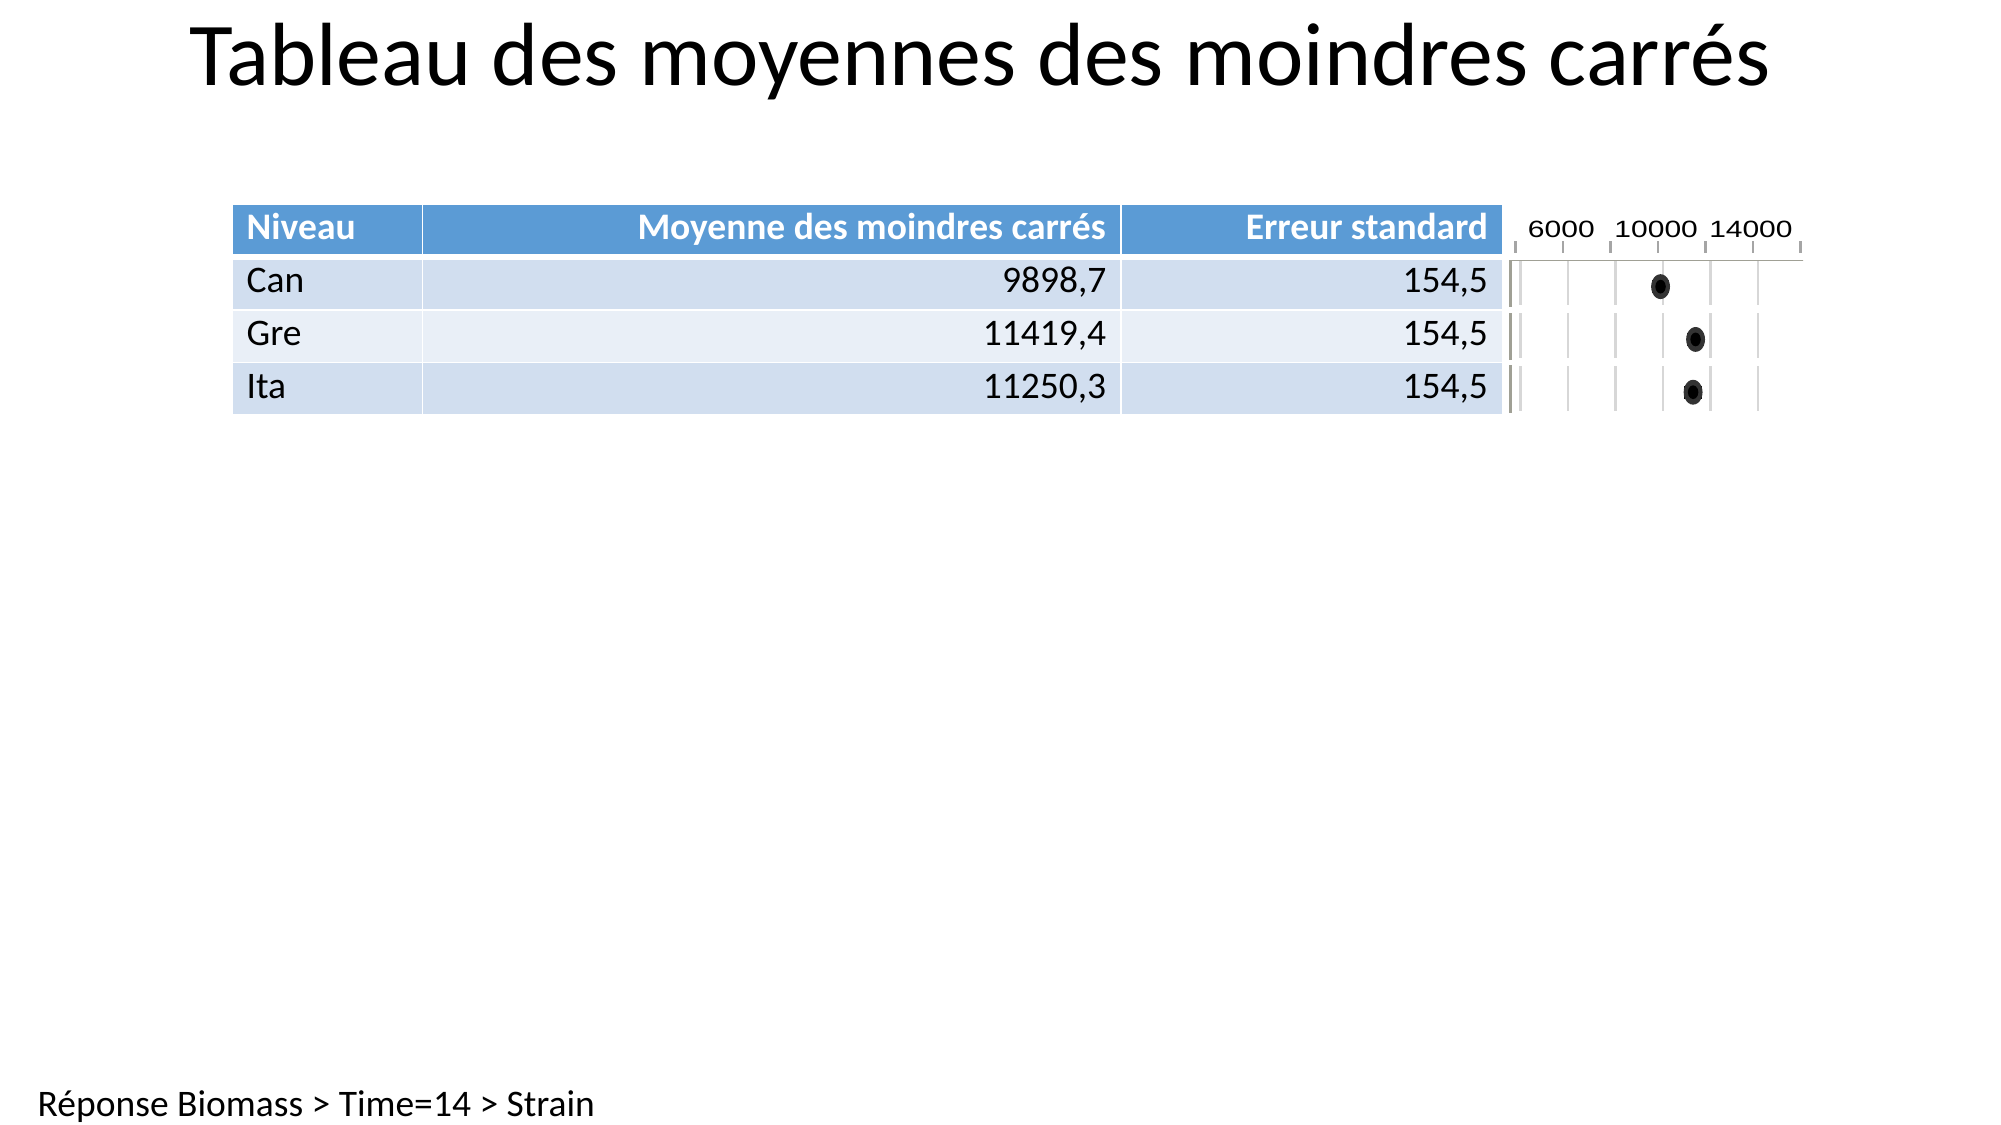

# Tableau des moyennes des moindres carrés
| Niveau | Moyenne des moindres carrés | Erreur standard |  |
| --- | --- | --- | --- |
| Can | 9898,7 | 154,5 |  |
| Gre | 11419,4 | 154,5 |  |
| Ita | 11250,3 | 154,5 |  |
Réponse Biomass > Time=14 > Strain